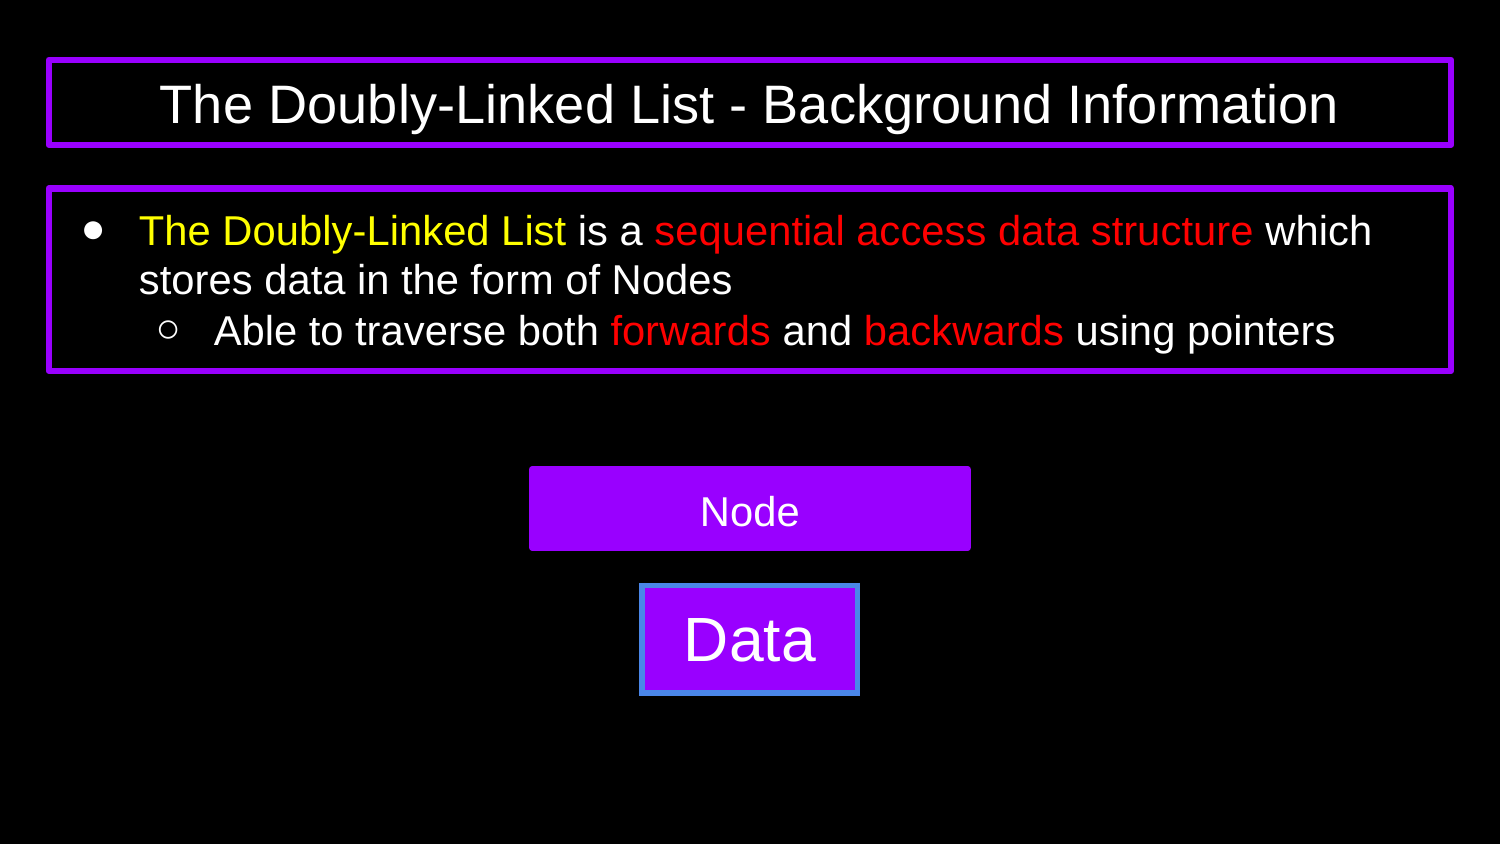

# The Doubly-Linked List - Background Information
The Doubly-Linked List is a sequential access data structure which stores data in the form of Nodes
Able to traverse both forwards and backwards using pointers
Node
| Data |
| --- |